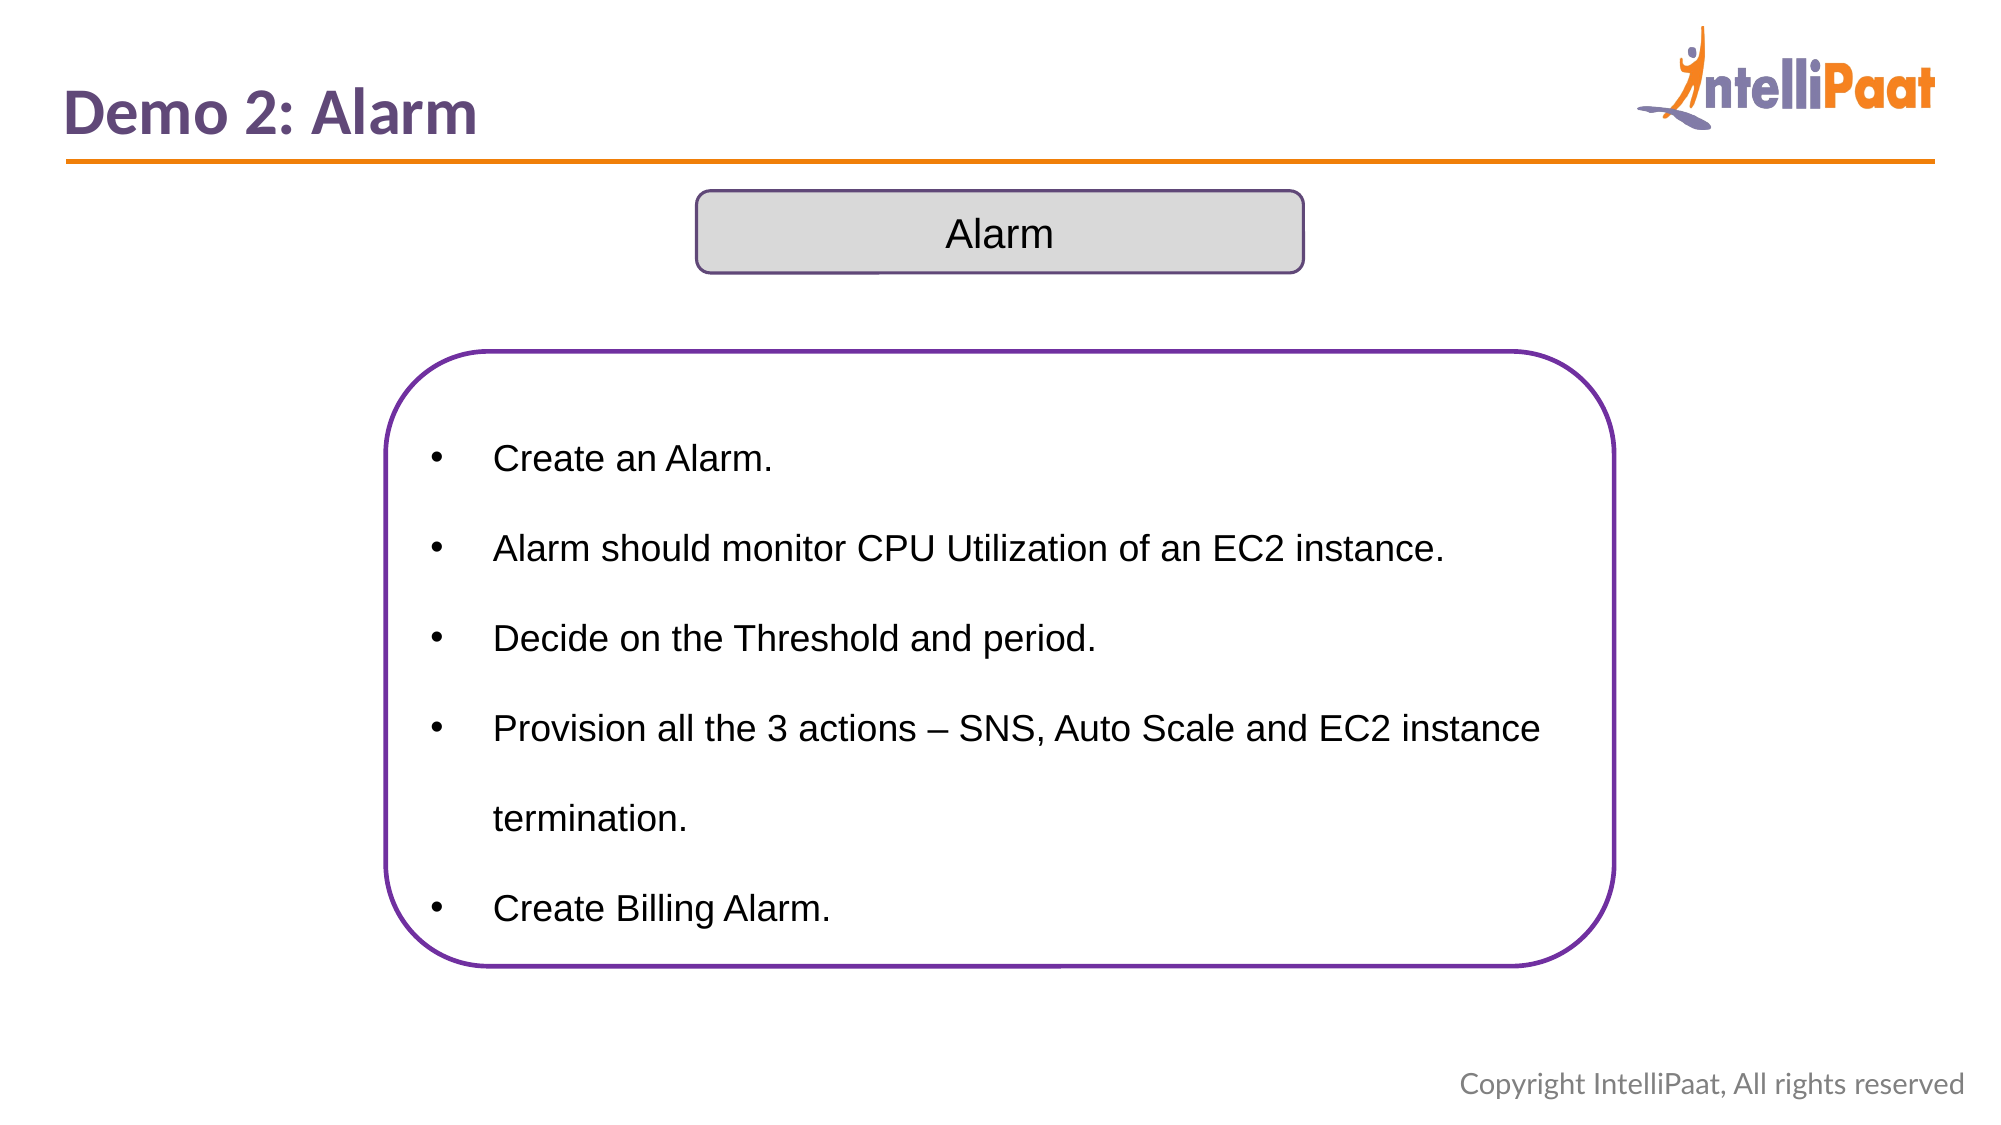

Demo 2: Alarm
Alarm
Create an Alarm.
Alarm should monitor CPU Utilization of an EC2 instance.
Decide on the Threshold and period.
Provision all the 3 actions – SNS, Auto Scale and EC2 instance termination.
Create Billing Alarm.